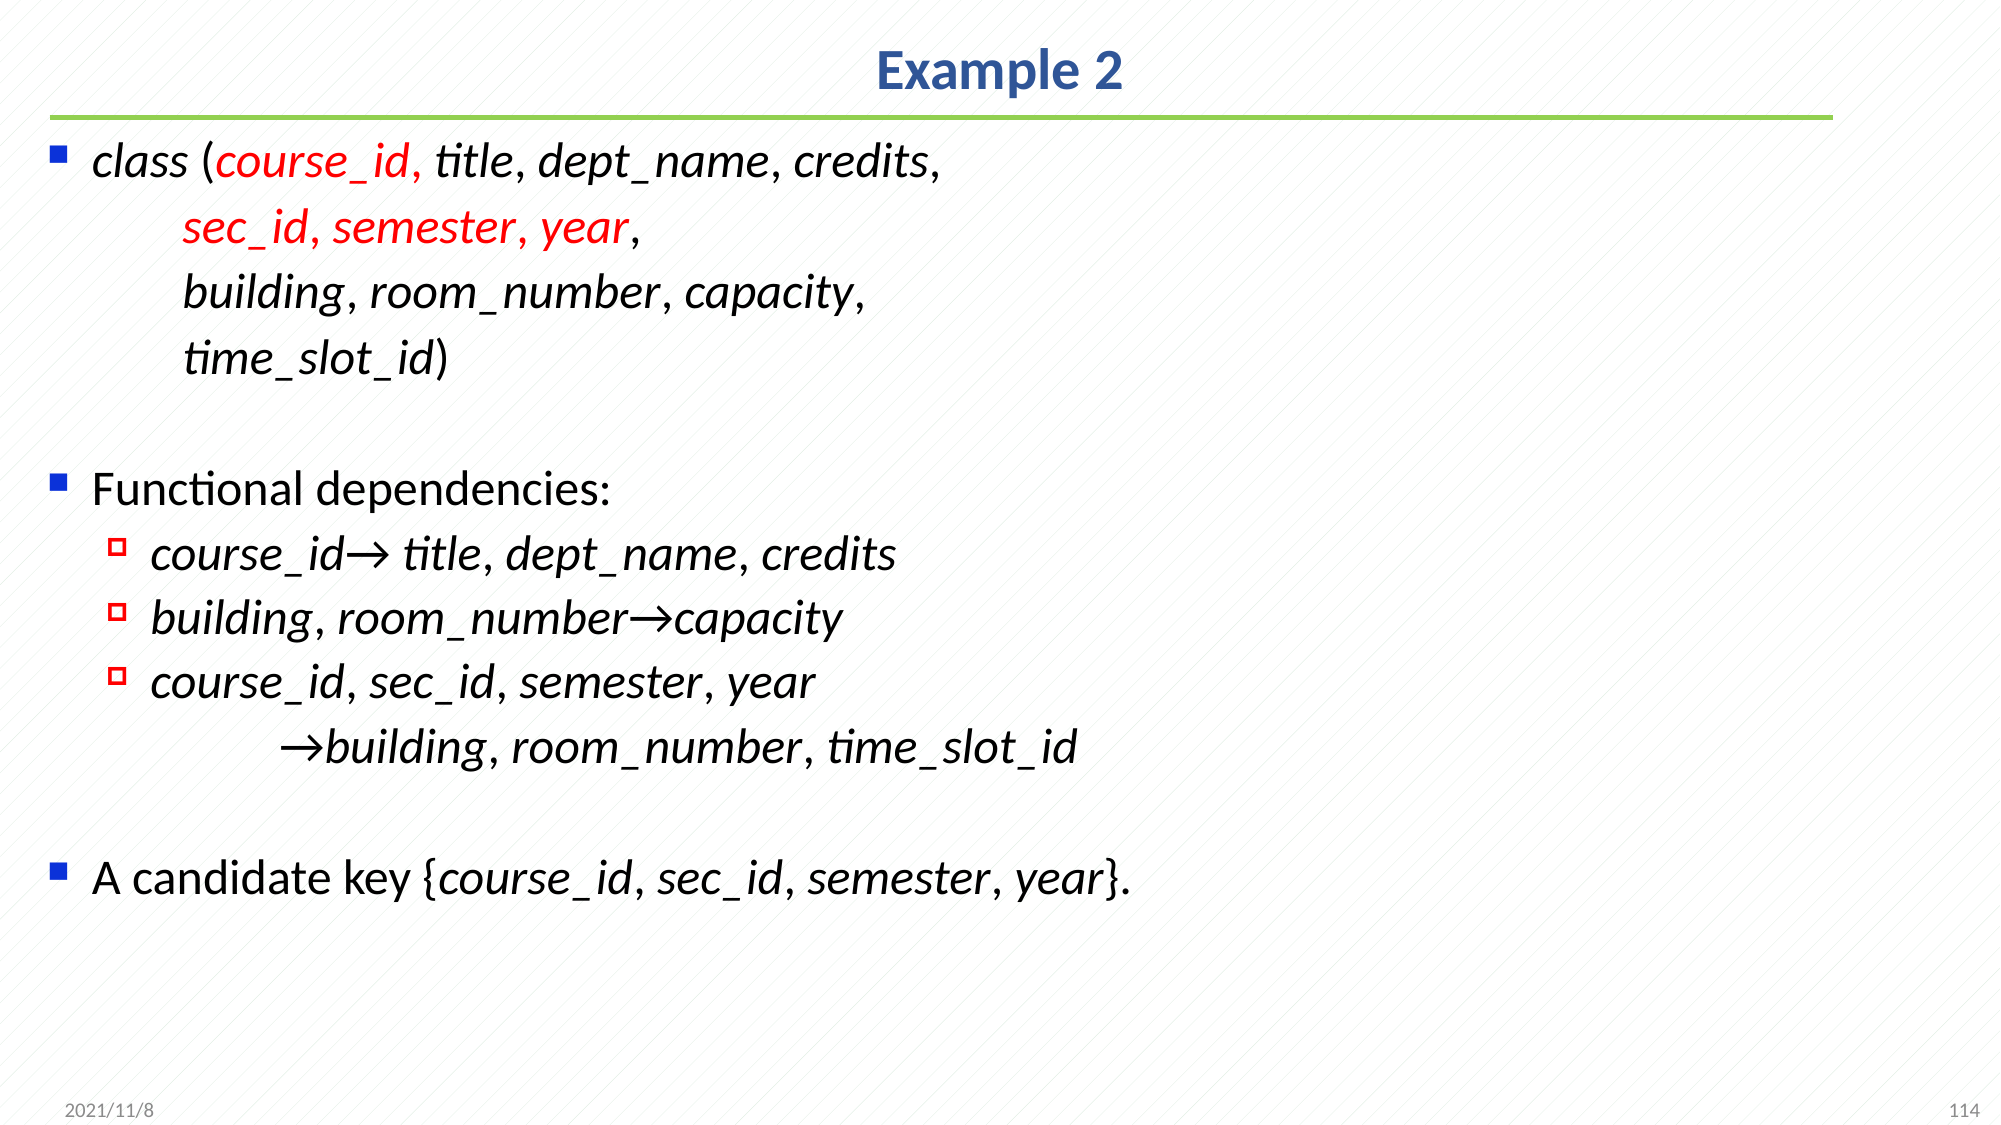

# Example 2
class (course_id, title, dept_name, credits,
            sec_id, semester, year,
            building, room_number, capacity,
            time_slot_id)

Functional dependencies:
course_id→ title, dept_name, credits
building, room_number→capacity
course_id, sec_id, semester, year
               →building, room_number, time_slot_id

A candidate key {course_id, sec_id, semester, year}.

114
2021/11/8